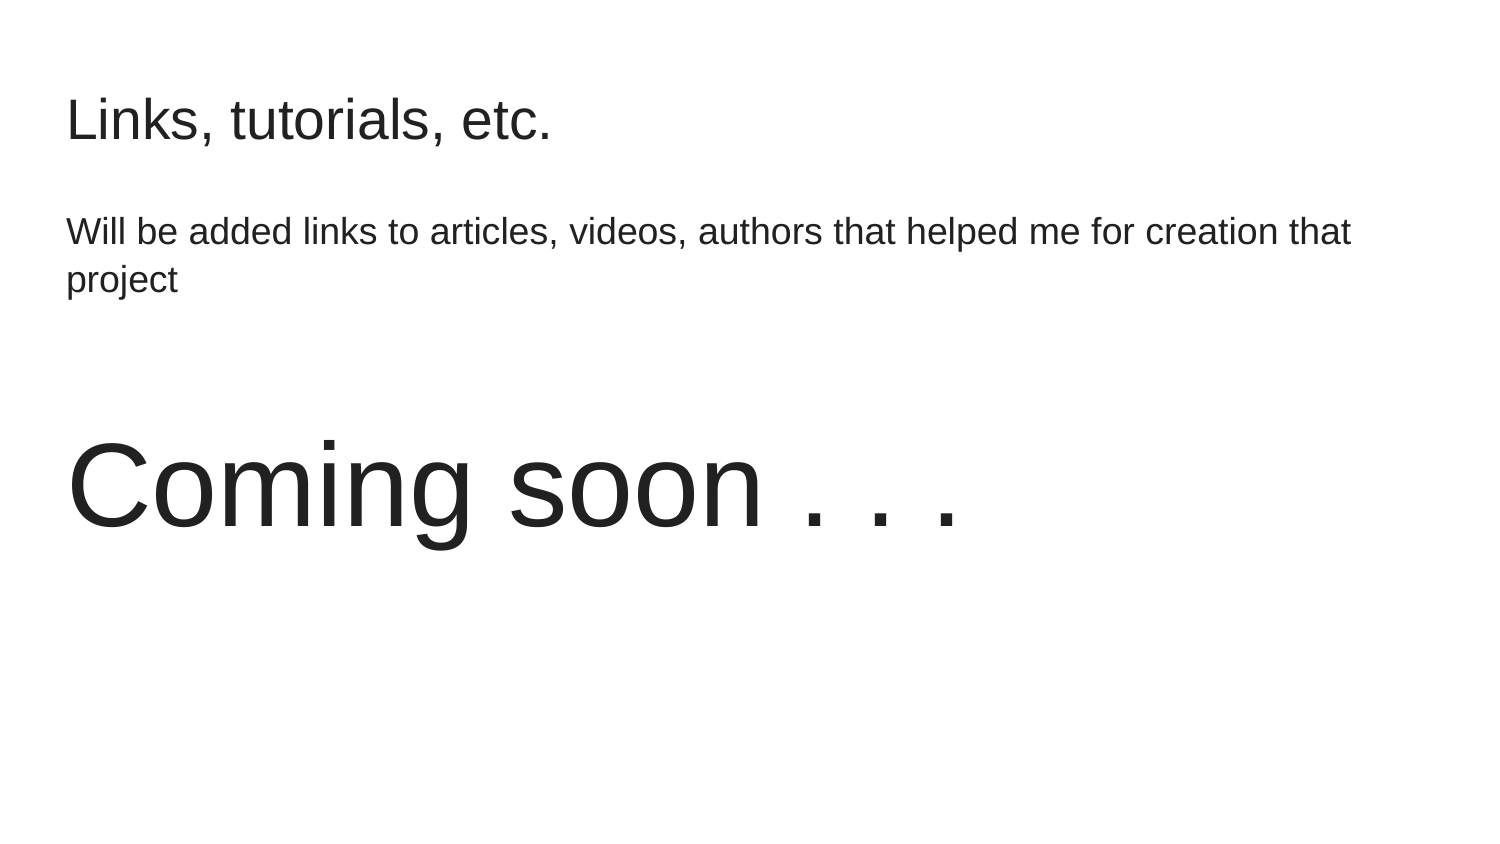

# Links, tutorials, etc.
Will be added links to articles, videos, authors that helped me for creation that project

Coming soon . . .